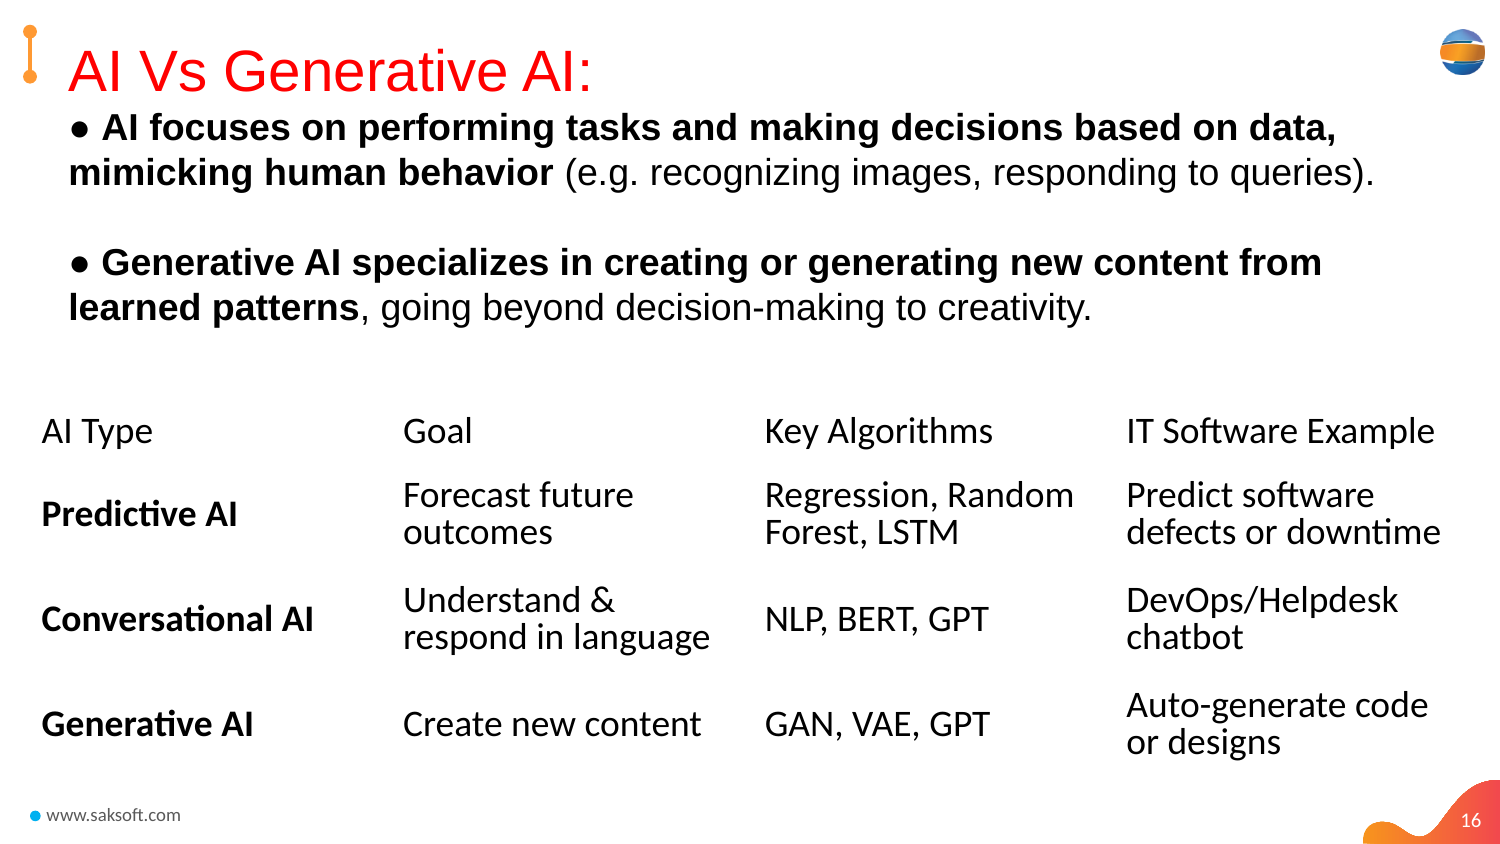

AI Vs Generative AI:
● AI focuses on performing tasks and making decisions based on data, mimicking human behavior (e.g. recognizing images, responding to queries).

● Generative AI specializes in creating or generating new content from learned patterns, going beyond decision-making to creativity.
| AI Type | Goal | Key Algorithms | IT Software Example |
| --- | --- | --- | --- |
| Predictive AI | Forecast future outcomes | Regression, Random Forest, LSTM | Predict software defects or downtime |
| Conversational AI | Understand & respond in language | NLP, BERT, GPT | DevOps/Helpdesk chatbot |
| Generative AI | Create new content | GAN, VAE, GPT | Auto-generate code or designs |
16